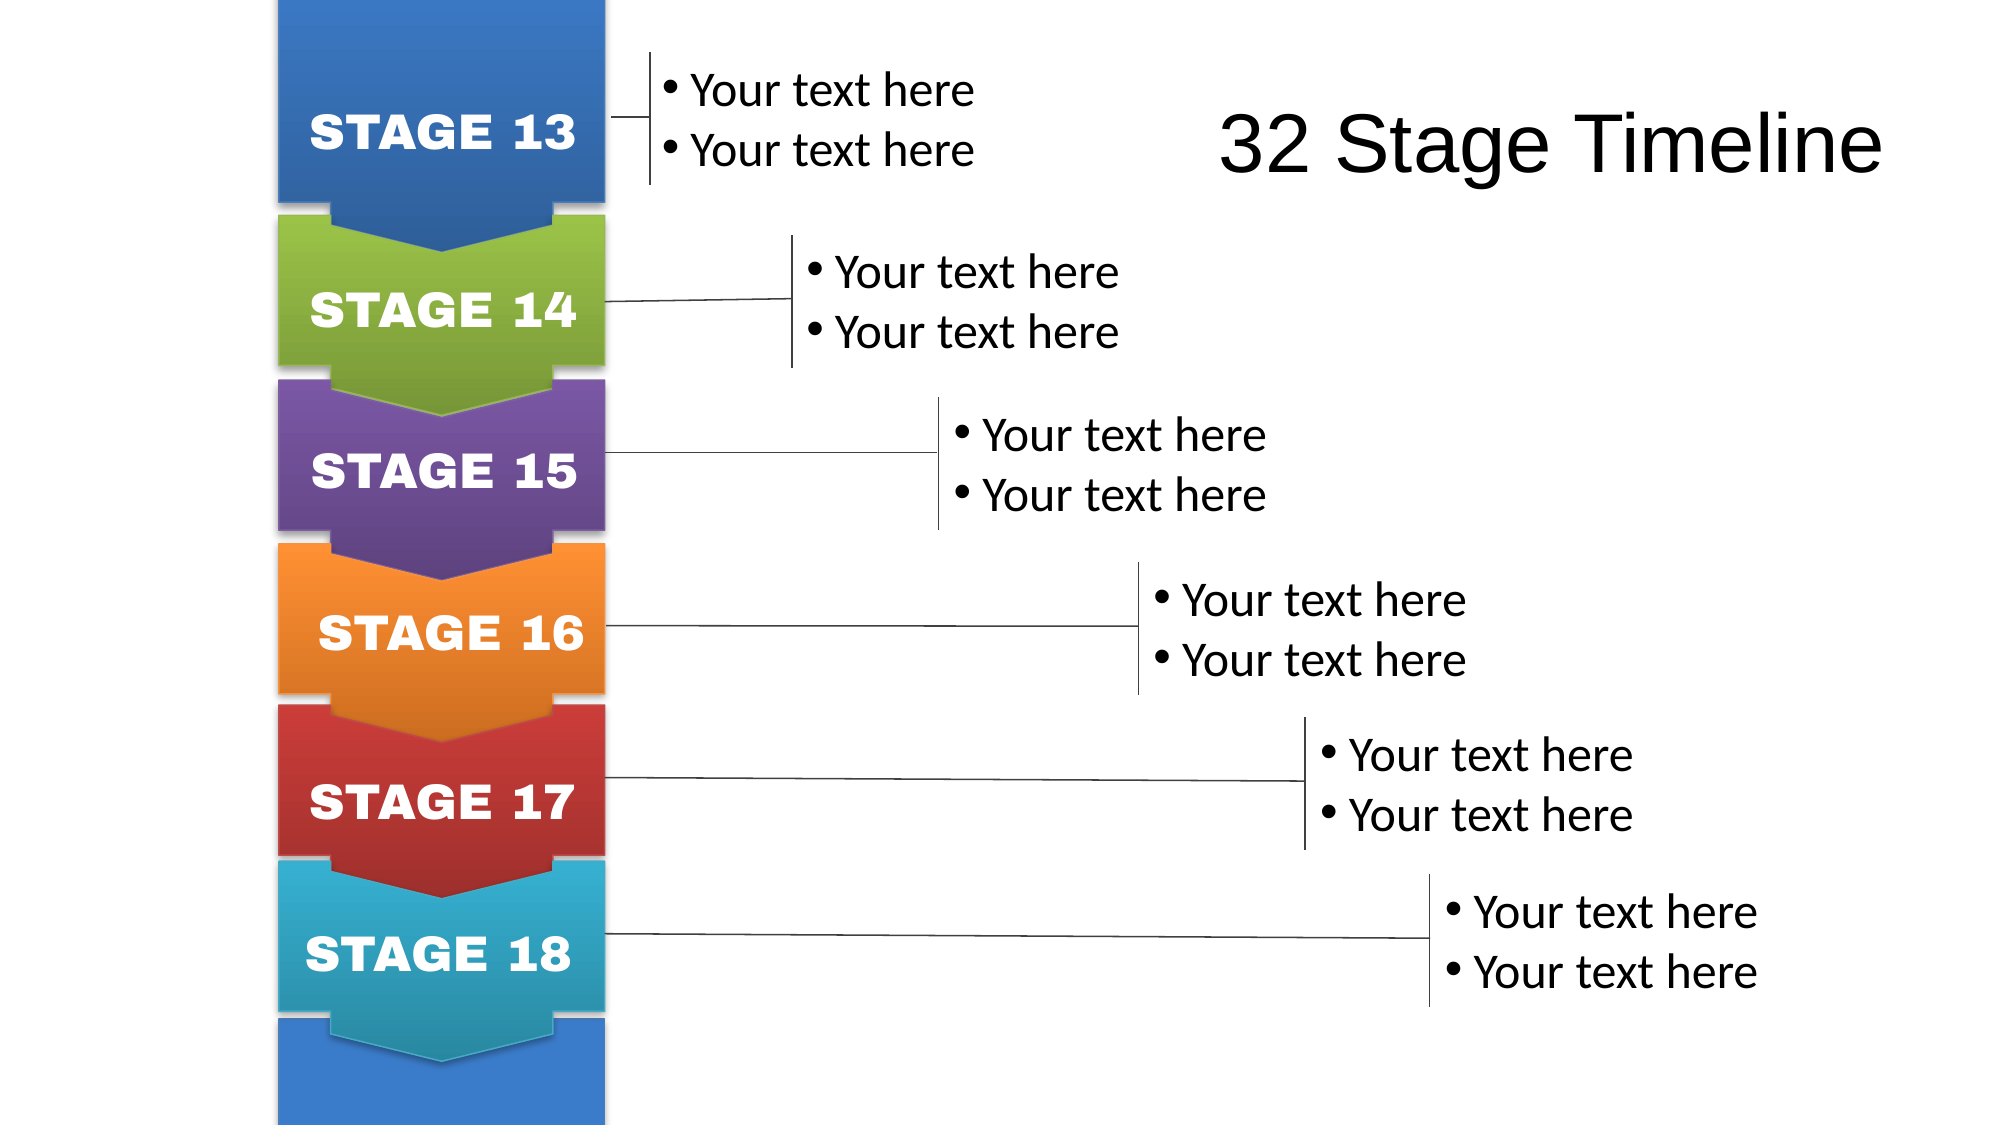

Your text here
 Your text here
STAGE 13
# 32 Stage Timeline

 Your text here
 Your text here
STAGE 14

 Your text here
 Your text here
STAGE 15

 Your text here
 Your text here
STAGE 16

 Your text here
 Your text here
STAGE 17

 Your text here
 Your text here
STAGE 18